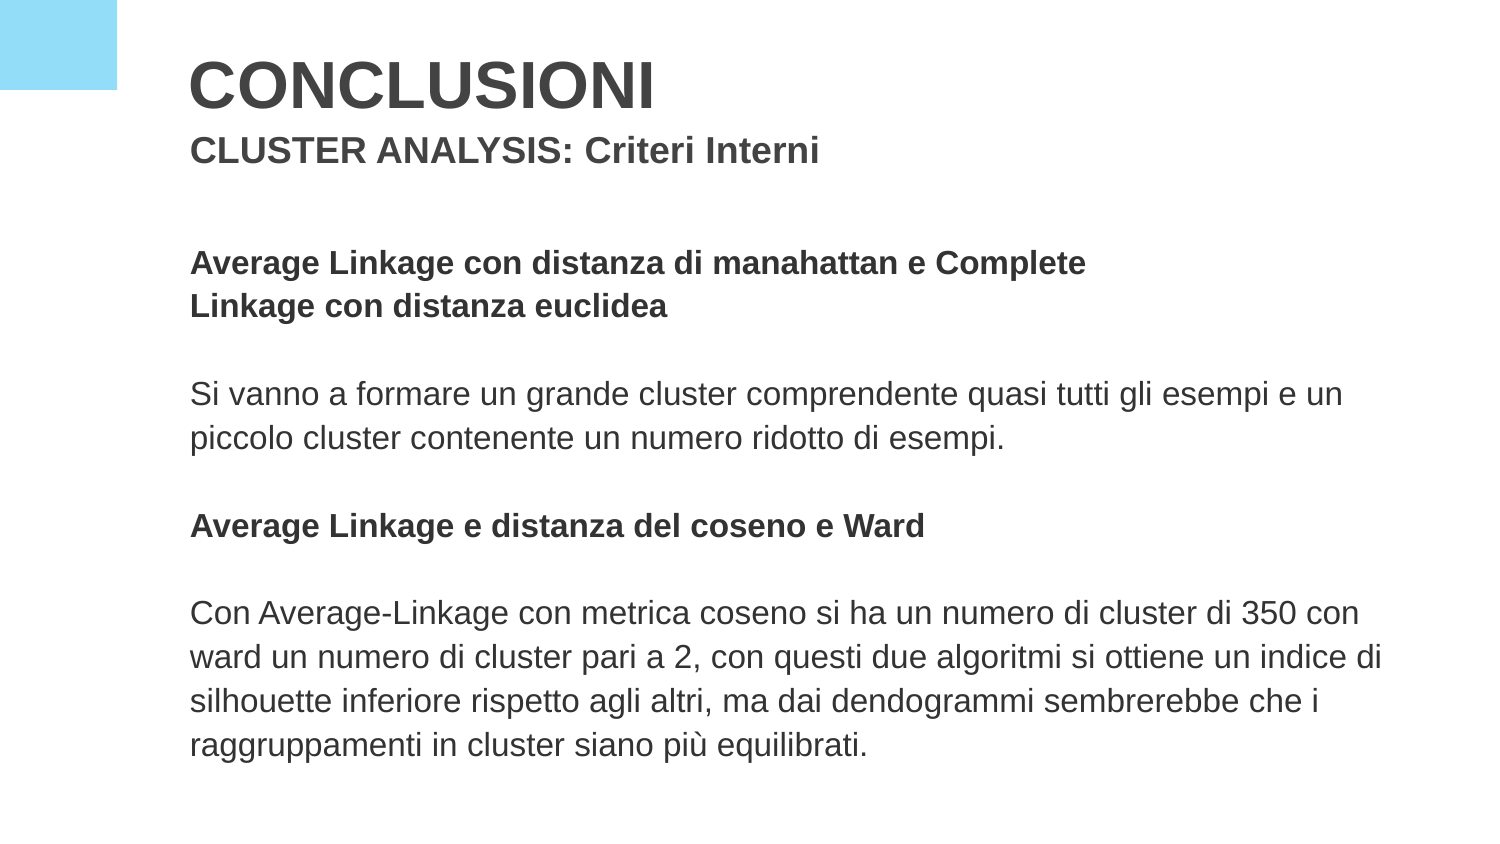

# CONCLUSIONI CLUSTER ANALYSIS: Criteri Interni Average Linkage con distanza di manahattan e Complete Linkage con distanza euclidea Si vanno a formare un grande cluster comprendente quasi tutti gli esempi e un piccolo cluster contenente un numero ridotto di esempi. Average Linkage e distanza del coseno e Ward Con Average-Linkage con metrica coseno si ha un numero di cluster di 350 con ward un numero di cluster pari a 2, con questi due algoritmi si ottiene un indice di silhouette inferiore rispetto agli altri, ma dai dendogrammi sembrerebbe che i raggruppamenti in cluster siano più equilibrati.